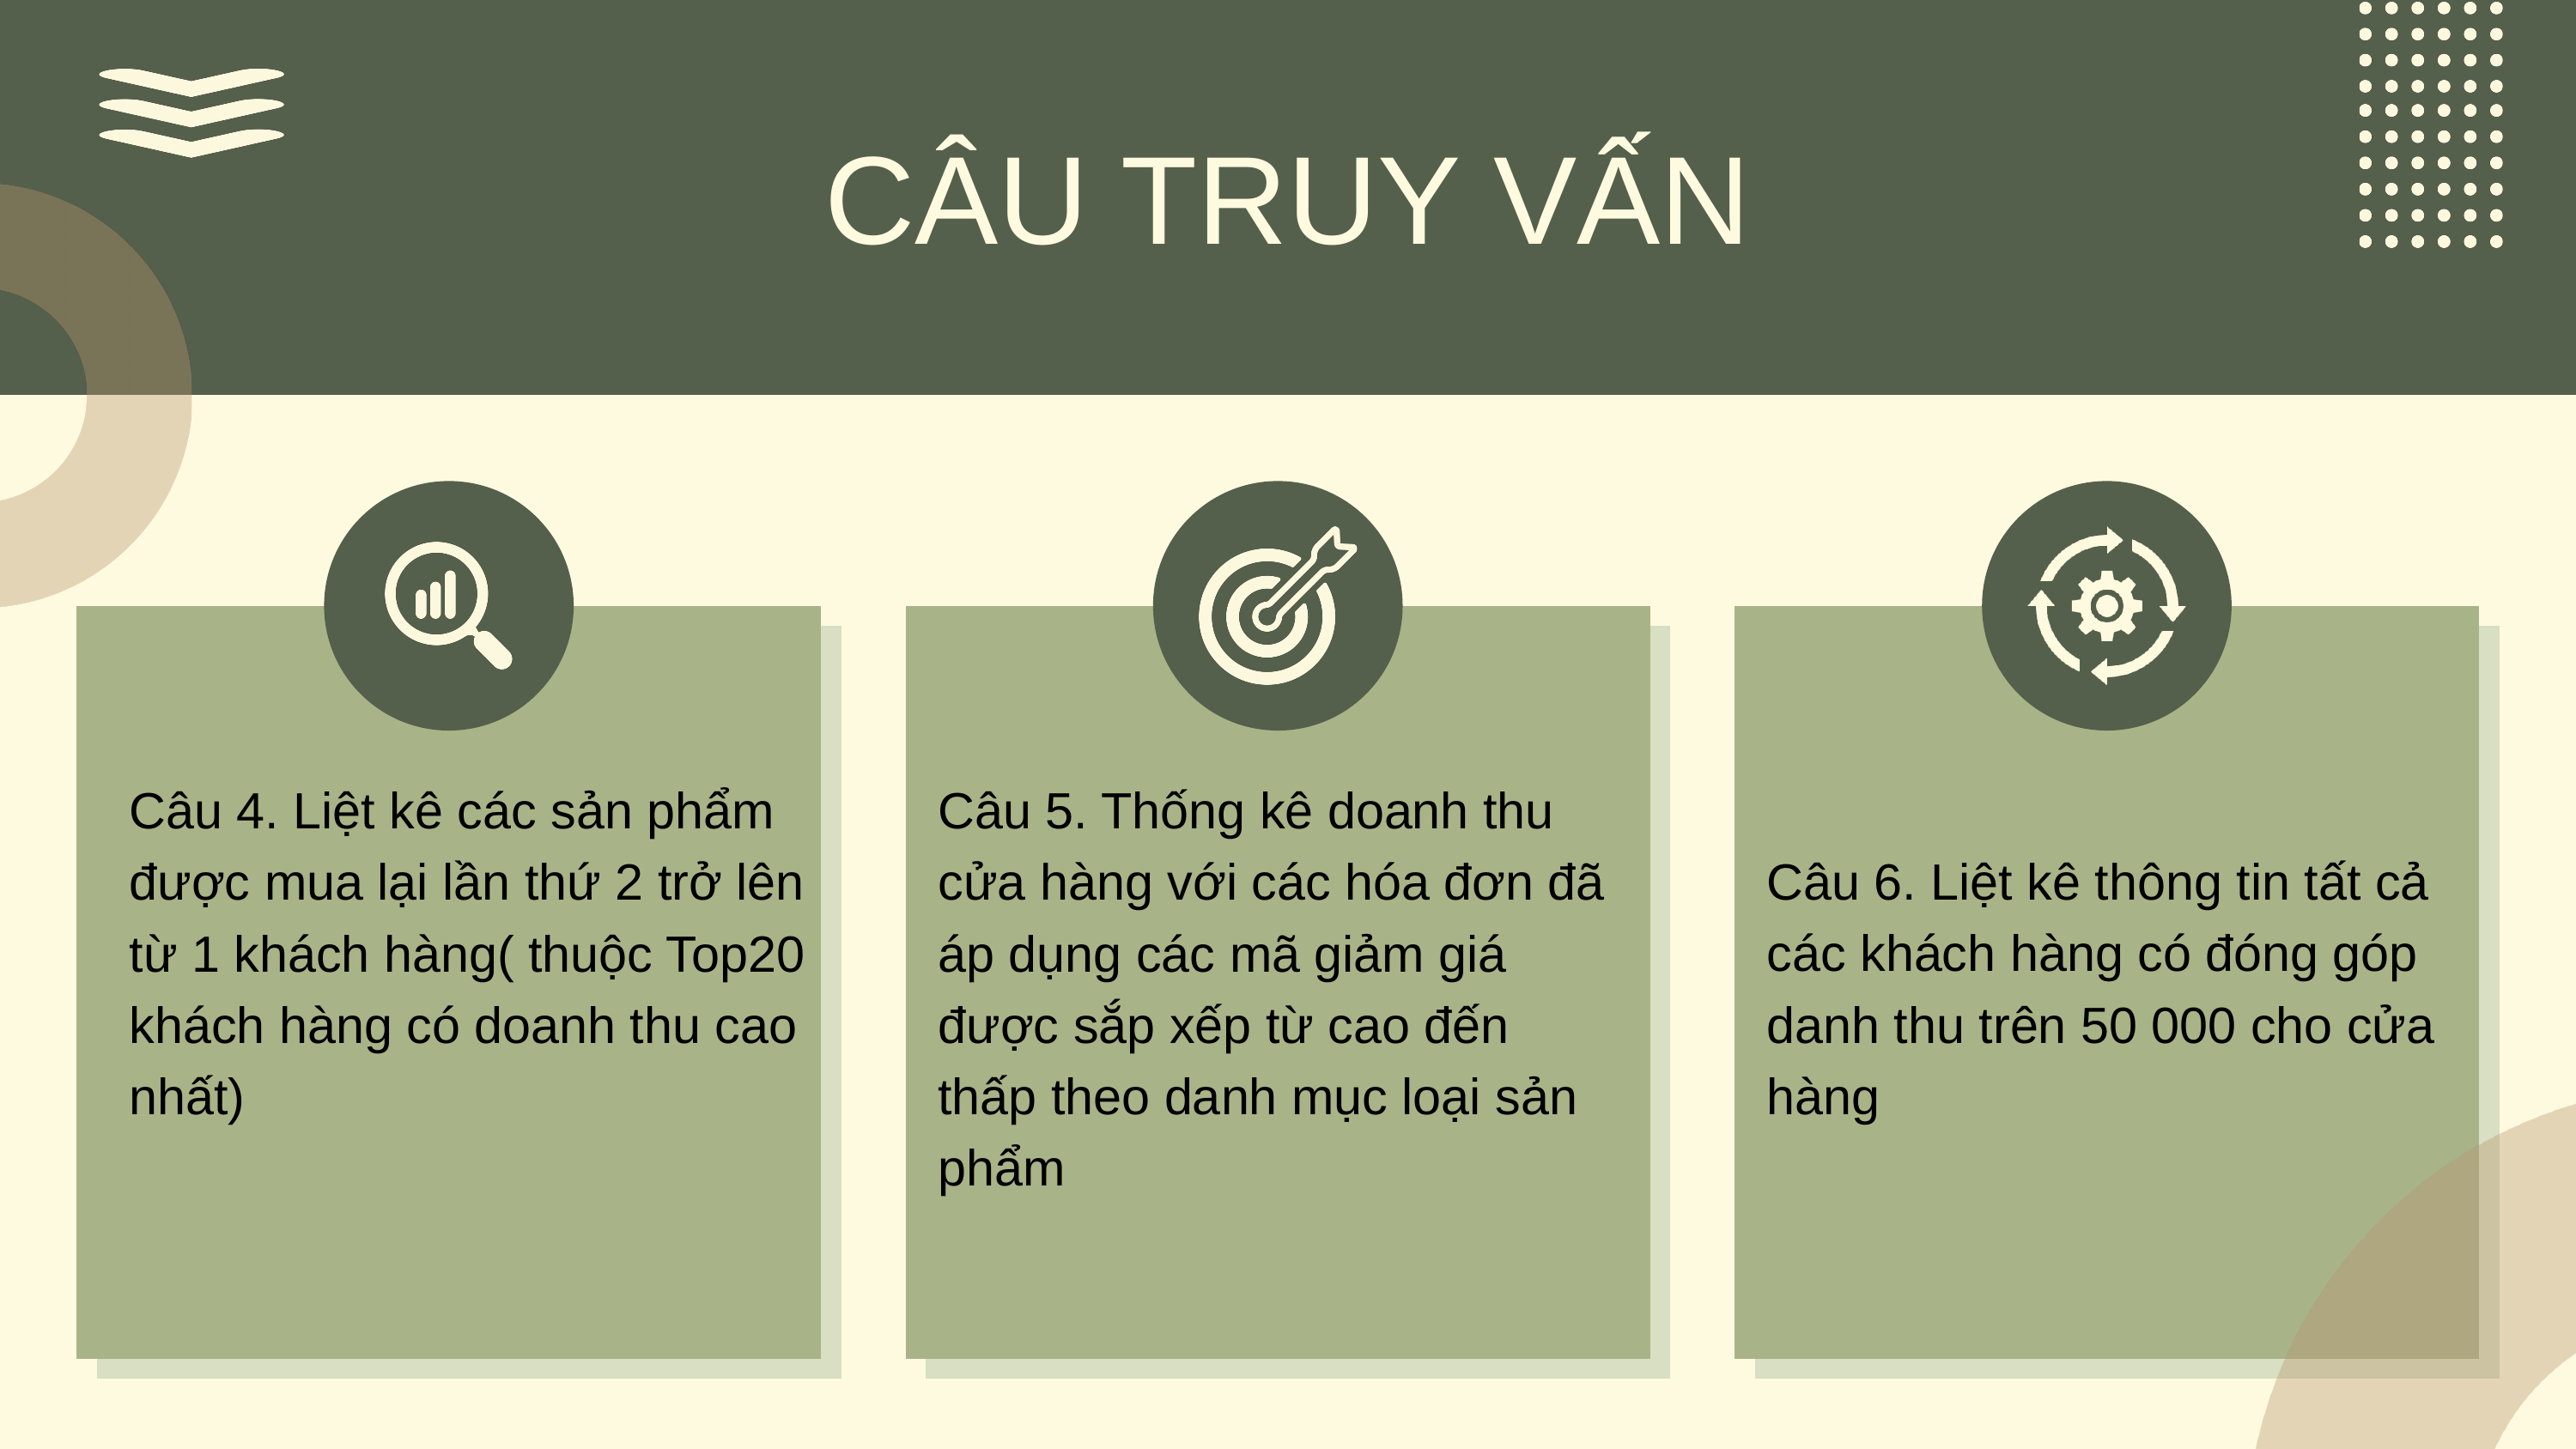

CÂU TRUY VẤN

Câu 4. Liệt kê các sản phẩm được mua lại lần thứ 2 trở lên từ 1 khách hàng( thuộc Top20 khách hàng có doanh thu cao nhất)
Câu 5. Thống kê doanh thu cửa hàng với các hóa đơn đã áp dụng các mã giảm giá được sắp xếp từ cao đến thấp theo danh mục loại sản phẩm

Câu 6. Liệt kê thông tin tất cả các khách hàng có đóng góp danh thu trên 50 000 cho cửa hàng